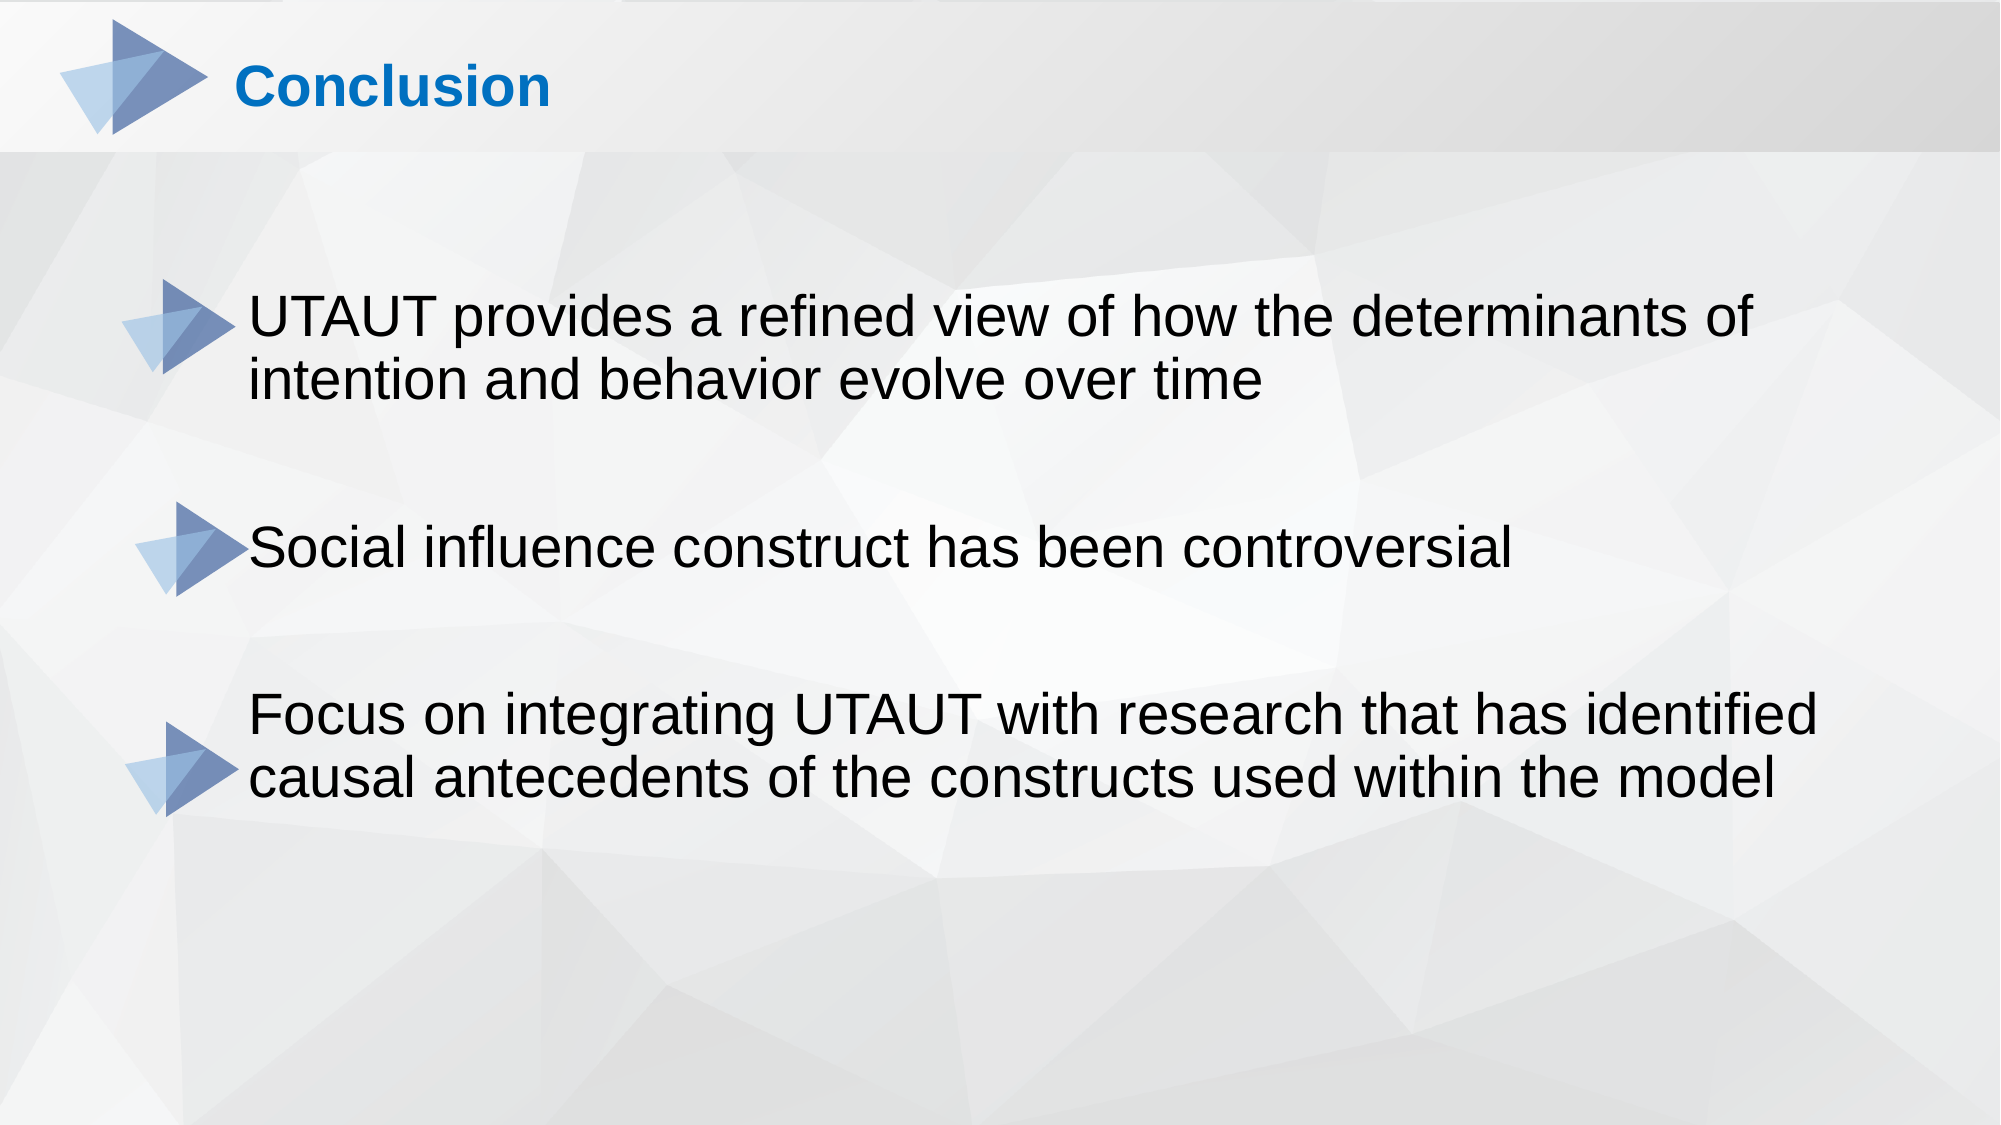

Conclusion

UTAUT provides a refined view of how the determinants of intention and behavior evolve over time

Social influence construct has been controversial

Focus on integrating UTAUT with research that has identified causal antecedents of the constructs used within the model